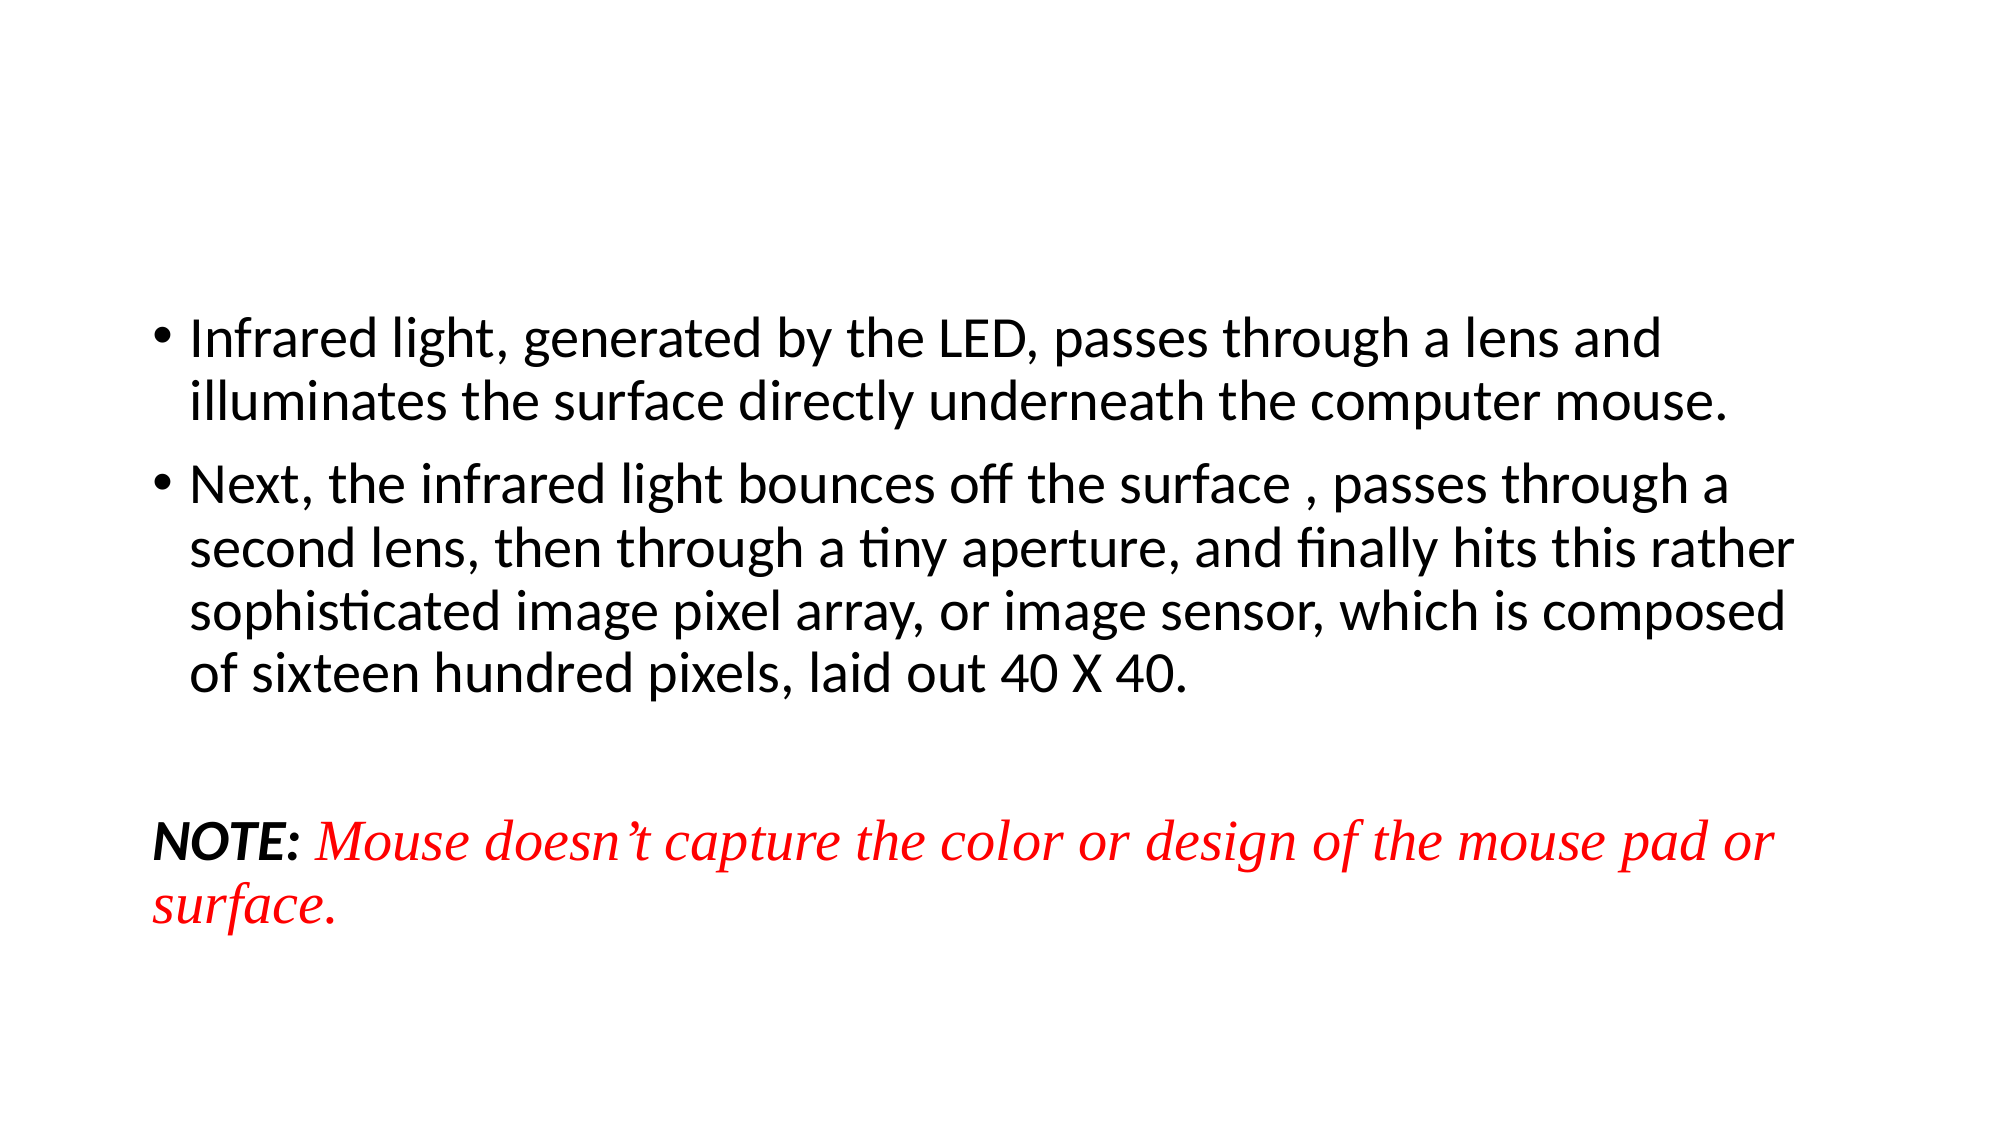

#
Infrared light, generated by the LED, passes through a lens and illuminates the surface directly underneath the computer mouse.
Next, the infrared light bounces off the surface , passes through a second lens, then through a tiny aperture, and finally hits this rather sophisticated image pixel array, or image sensor, which is composed of sixteen hundred pixels, laid out 40 X 40.

NOTE: Mouse doesn’t capture the color or design of the mouse pad or surface.